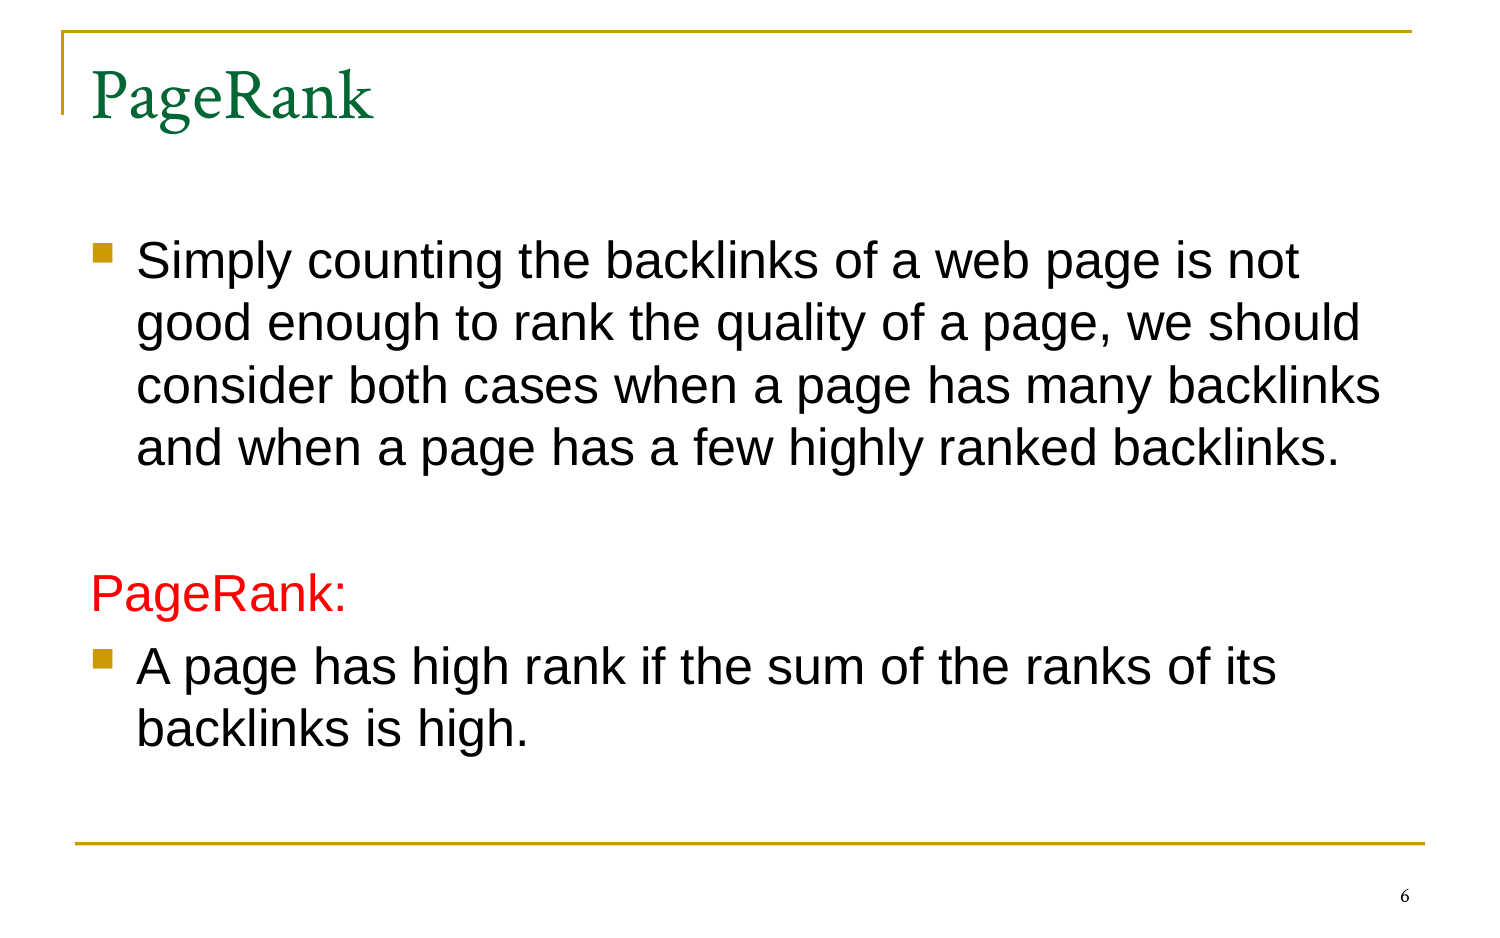

# PageRank
Simply counting the backlinks of a web page is not good enough to rank the quality of a page, we should consider both cases when a page has many backlinks and when a page has a few highly ranked backlinks.

PageRank:
A page has high rank if the sum of the ranks of its backlinks is high.

6